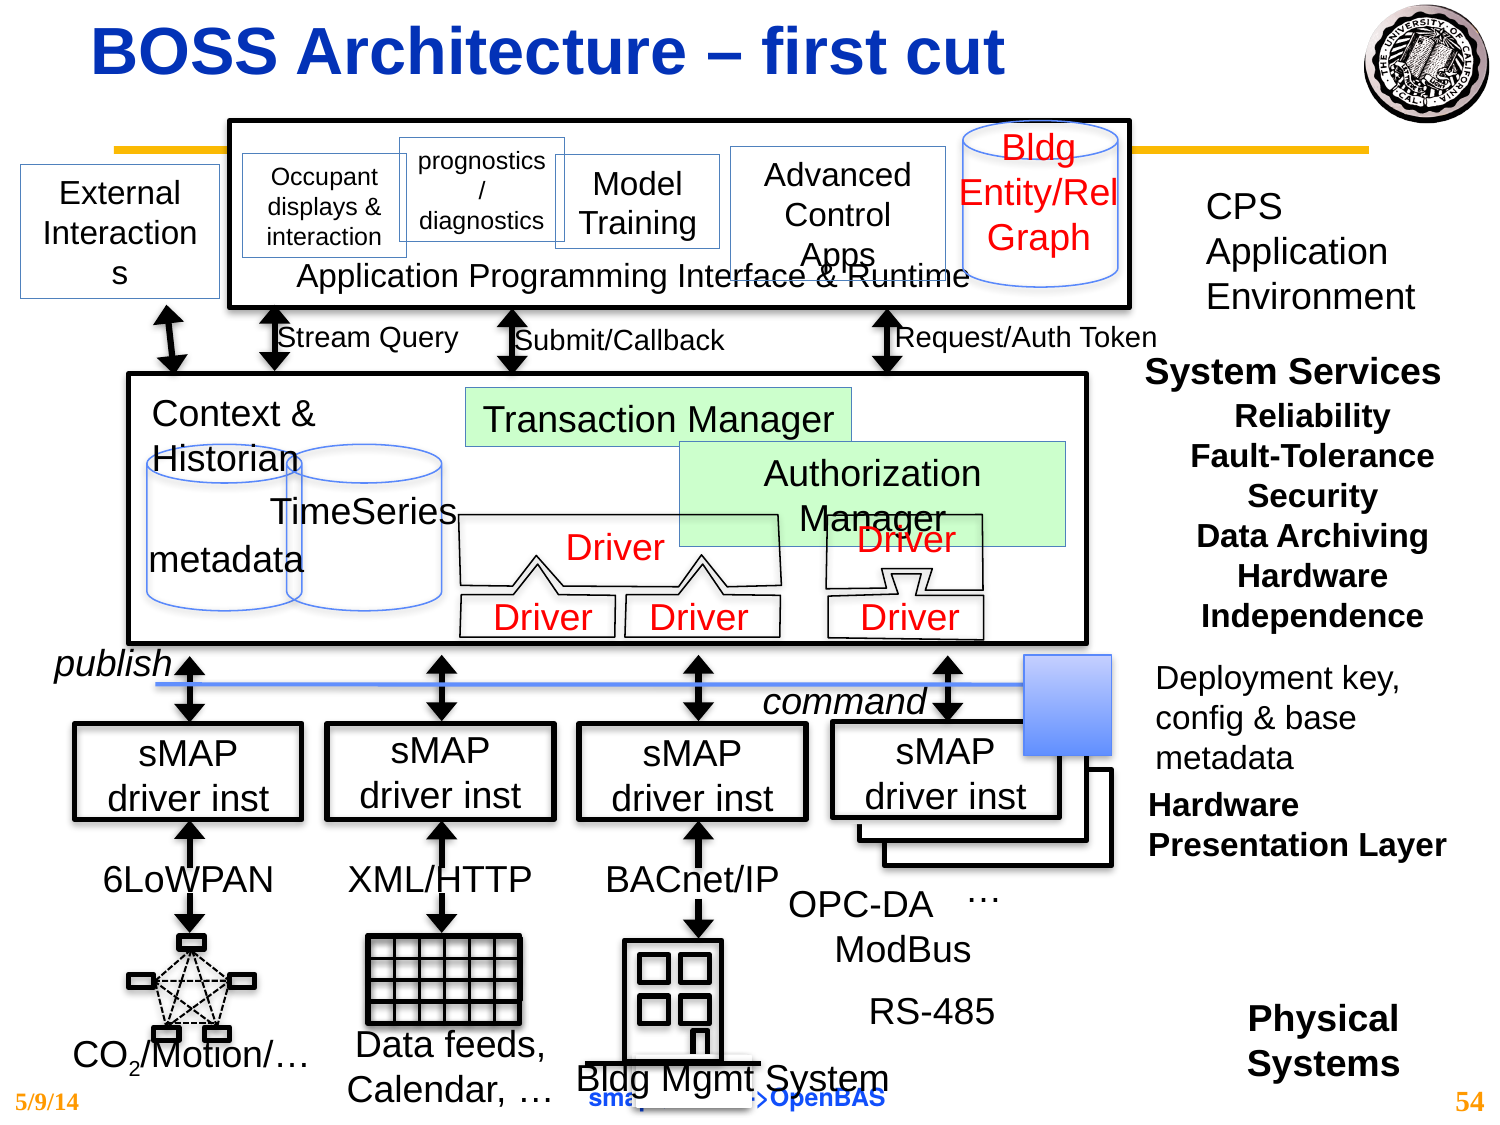

# BOSS Architecture – first cut
Bldg
Entity/Rel
Graph

prognostics/ diagnostics
Advanced Control Apps
Occupant displays & interaction
Model Training
External Interactions
CPS Application Environment
Application Programming Interface & Runtime
Stream Query
Request/Auth Token
Submit/Callback
System Services
Authorization Service
Context & Historian
Reliability
Fault-Tolerance
Security
Data Archiving
Hardware Independence
Transaction Manager
Authorization Manager

TimeSeries
Driver

Driver
metadata

Driver
Driver
Driver
publish
Deployment key, config & base metadata

command
sMAP
driver inst

sMAP
driver inst
sMAP
driver inst

sMAP
driver inst

Hardware Presentation Layer
6LoWPAN
XML/HTTP
BACnet/IP
…
OPC-DA
ModBus

RS-485
Physical Systems
Data feeds,
Calendar, …
CO2/Motion/…

Bldg Mgmt System

5/9/14
smap->BOSS->OpenBAS
54